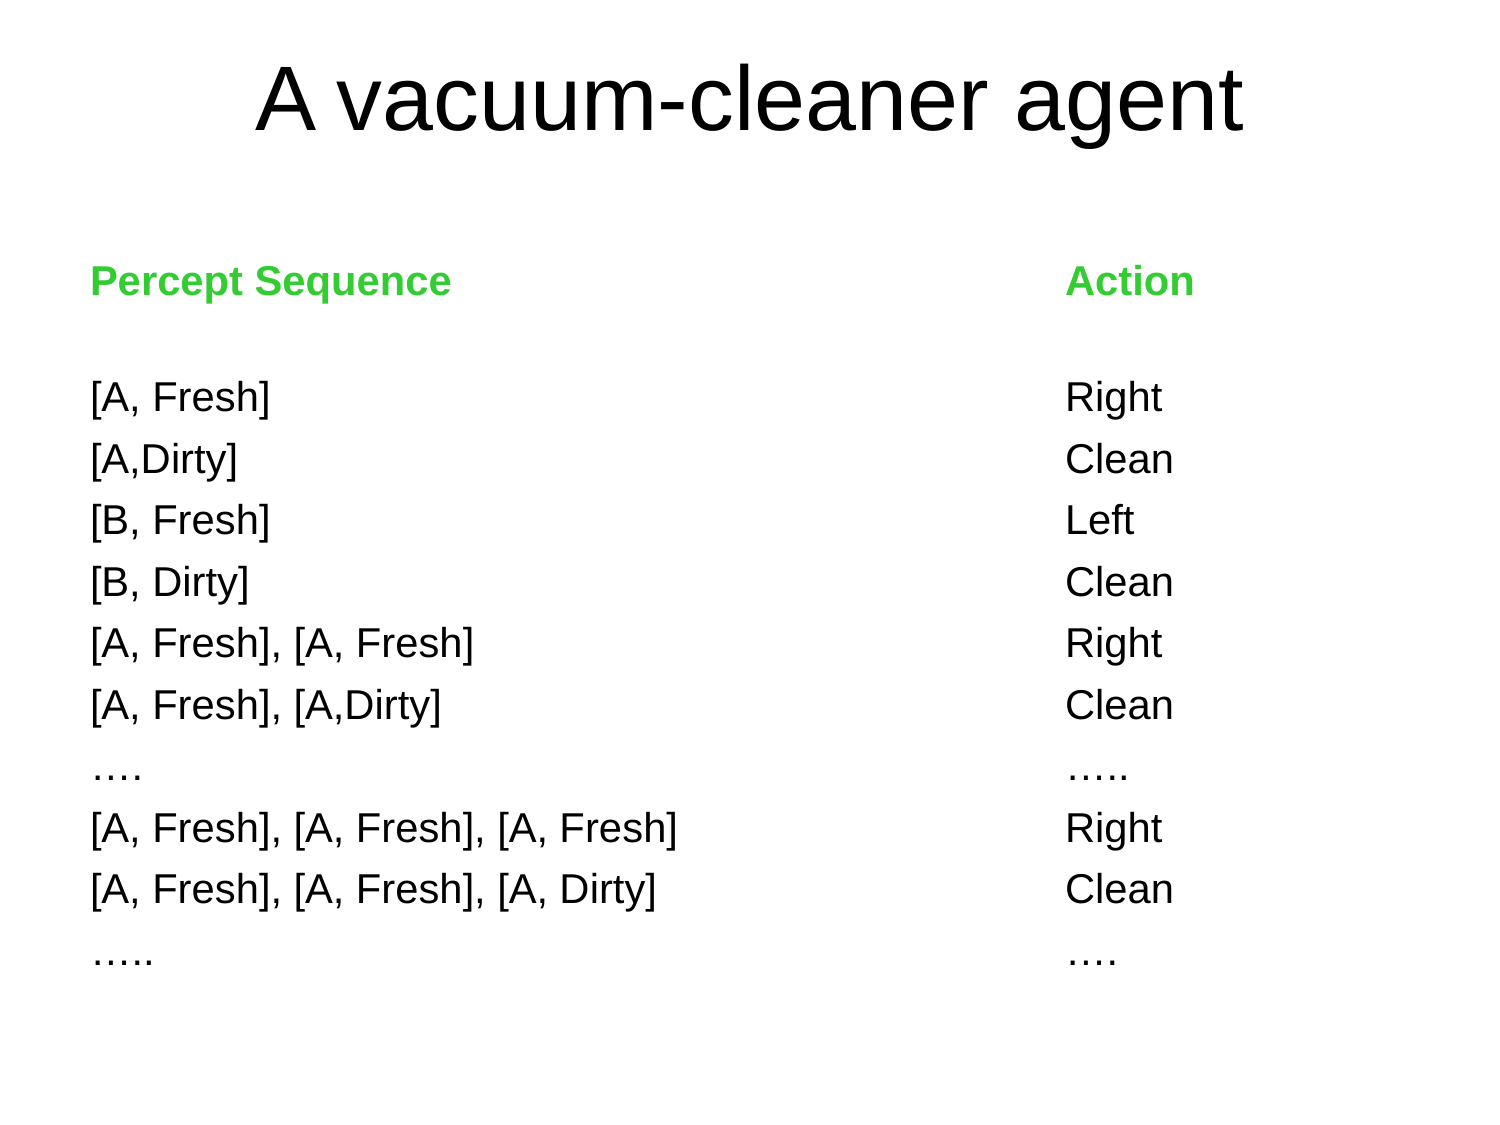

# A vacuum-cleaner agent
| Percept Sequence | Action |
| --- | --- |
| [A, Fresh] | Right |
| [A,Dirty] | Clean |
| [B, Fresh] | Left |
| [B, Dirty] | Clean |
| [A, Fresh], [A, Fresh] | Right |
| [A, Fresh], [A,Dirty] | Clean |
| …. | ….. |
| [A, Fresh], [A, Fresh], [A, Fresh] | Right |
| [A, Fresh], [A, Fresh], [A, Dirty] | Clean |
| ….. | …. |